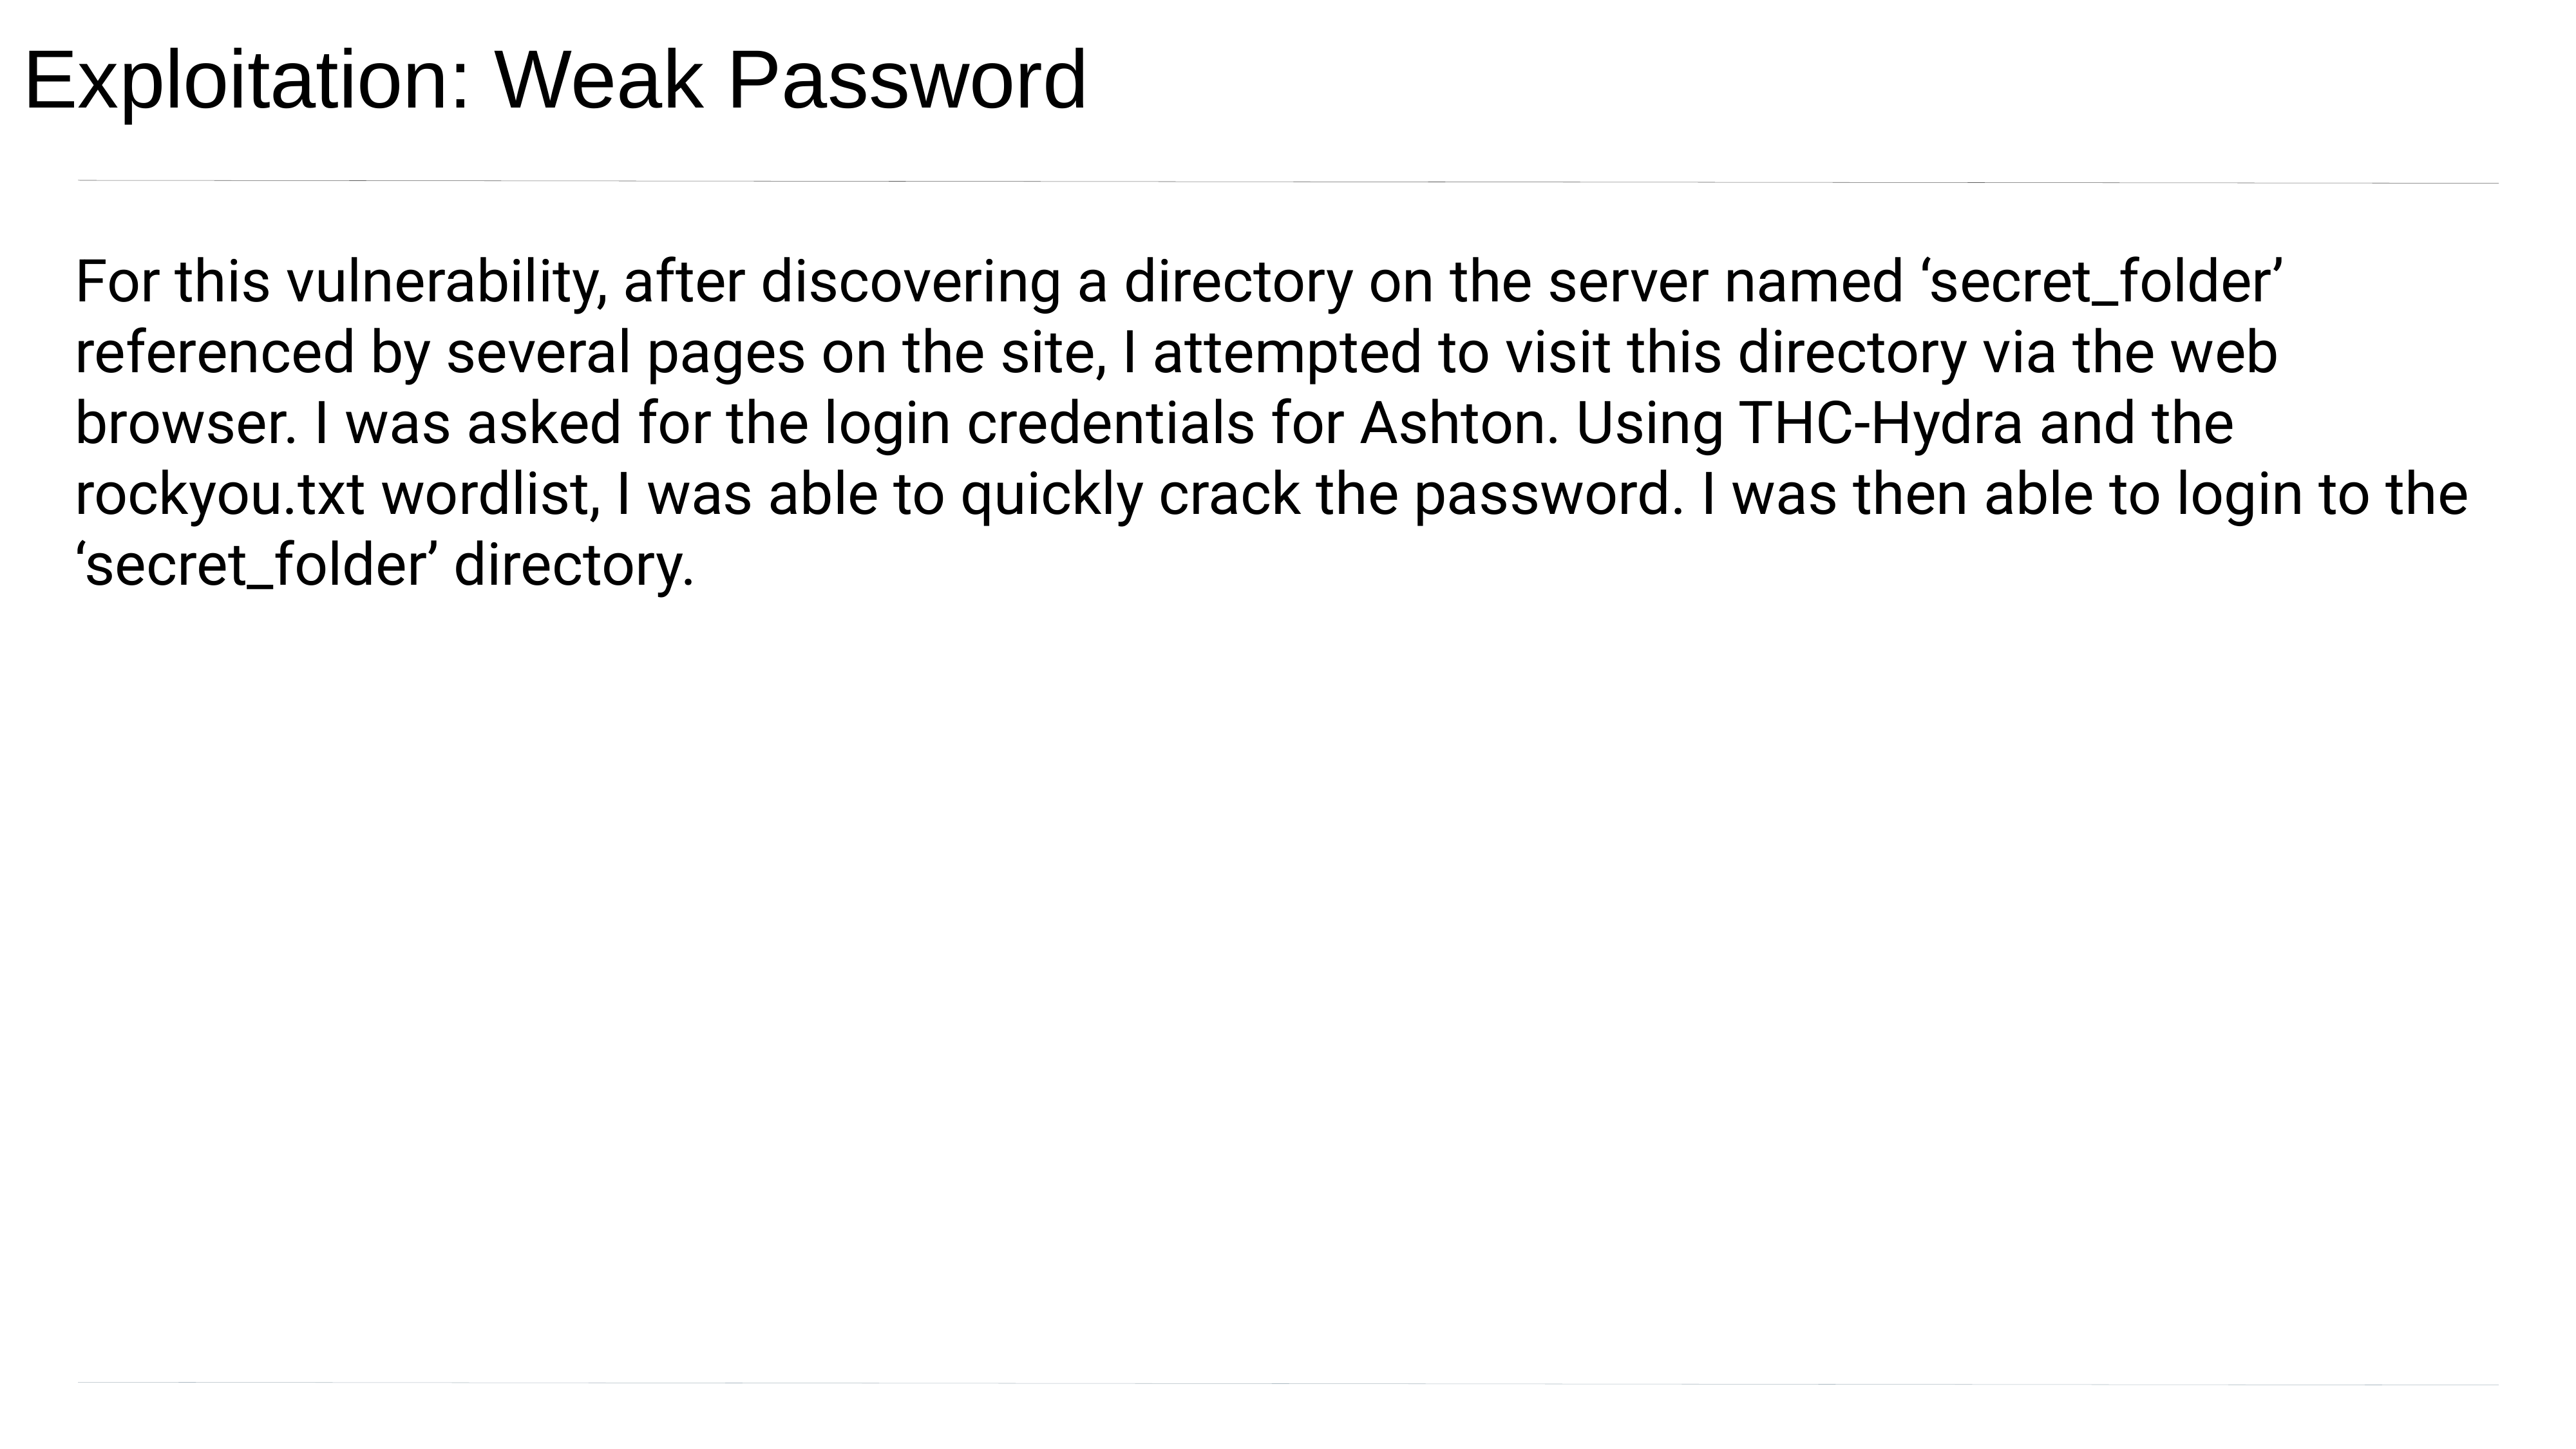

# Exploitation: Weak Password
For this vulnerability, after discovering a directory on the server named ‘secret_folder’ referenced by several pages on the site, I attempted to visit this directory via the web browser. I was asked for the login credentials for Ashton. Using THC-Hydra and the rockyou.txt wordlist, I was able to quickly crack the password. I was then able to login to the ‘secret_folder’ directory.
8